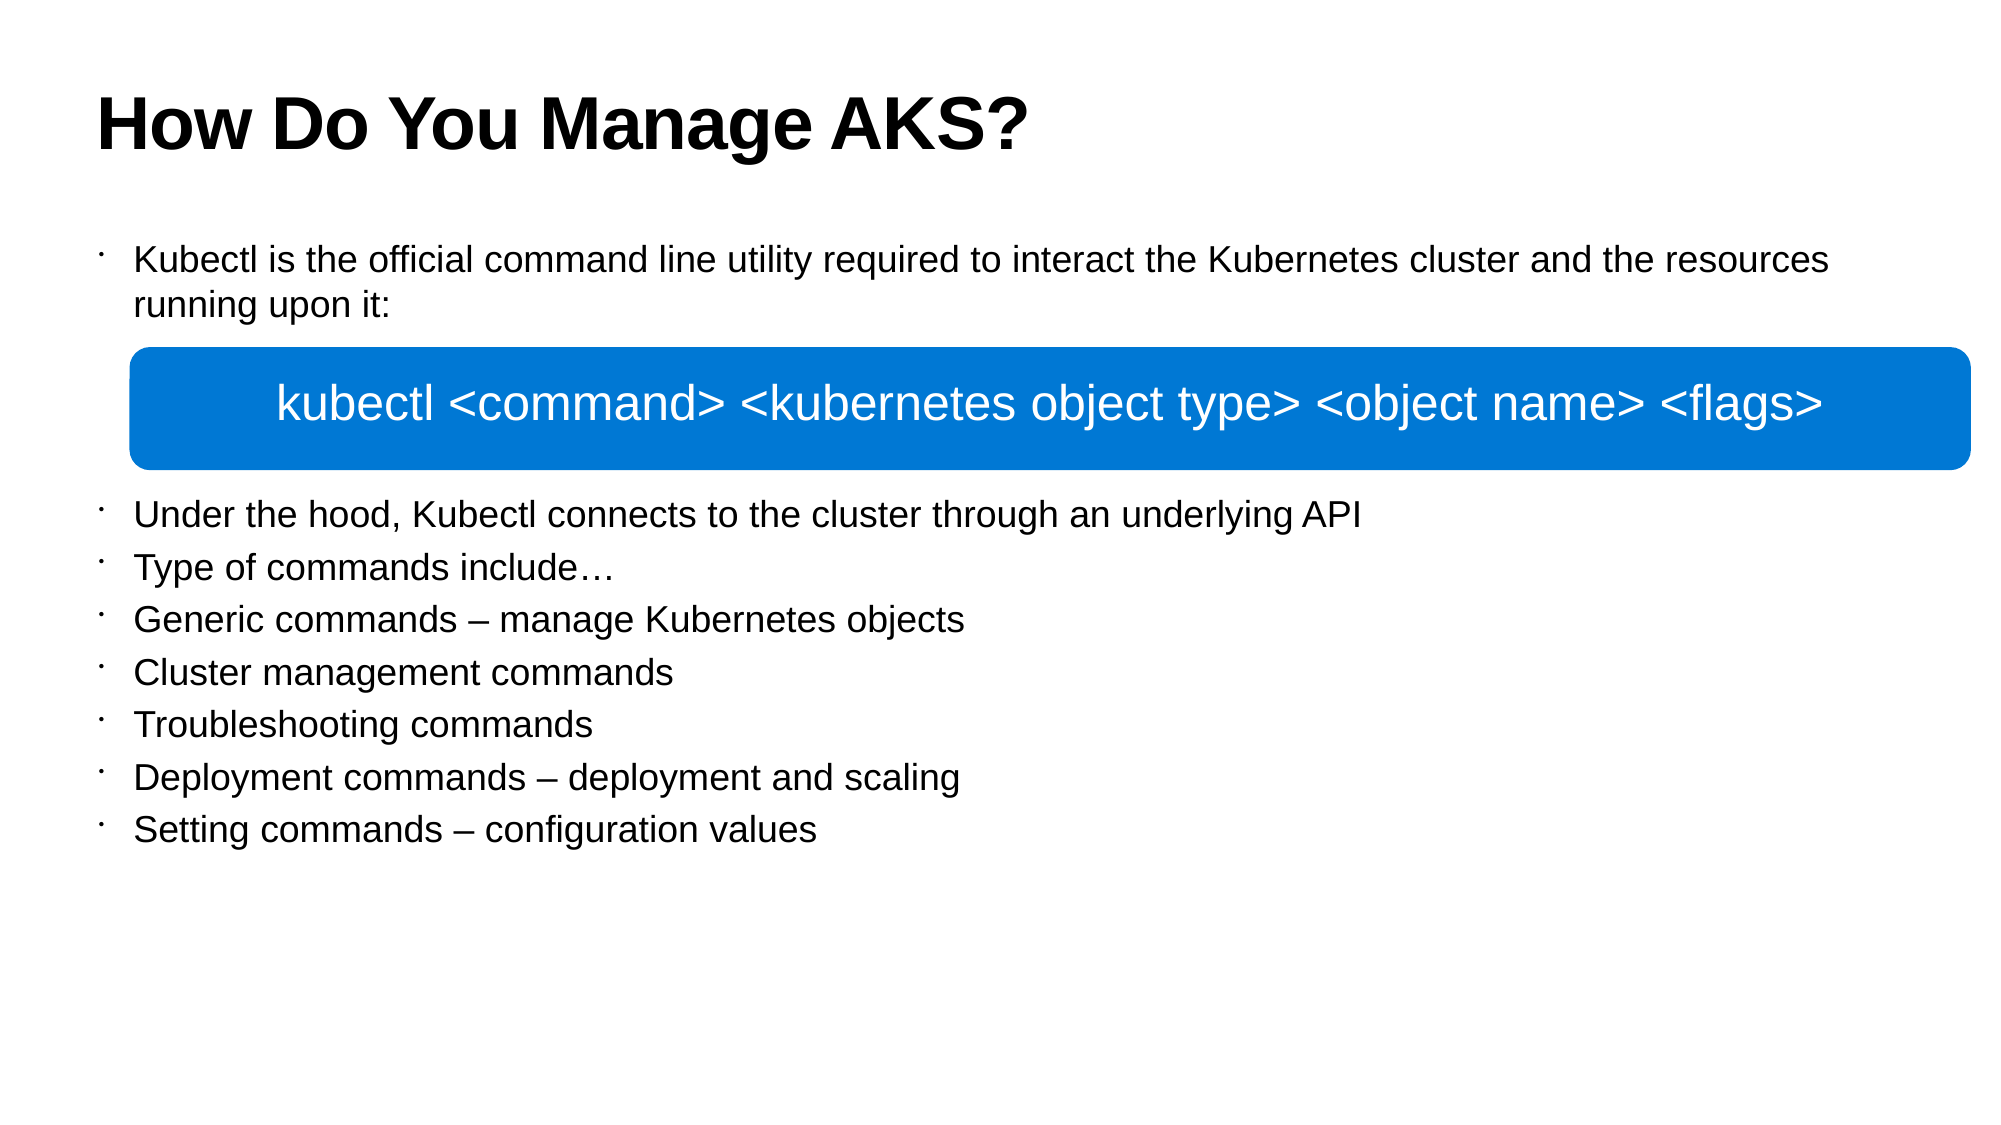

# How Do You Manage AKS?
Kubectl is the official command line utility required to interact the Kubernetes cluster and the resources running upon it:

Under the hood, Kubectl connects to the cluster through an underlying API
Type of commands include…
Generic commands – manage Kubernetes objects
Cluster management commands
Troubleshooting commands
Deployment commands – deployment and scaling
Setting commands – configuration values

kubectl <command> <kubernetes object type> <object name> <flags>